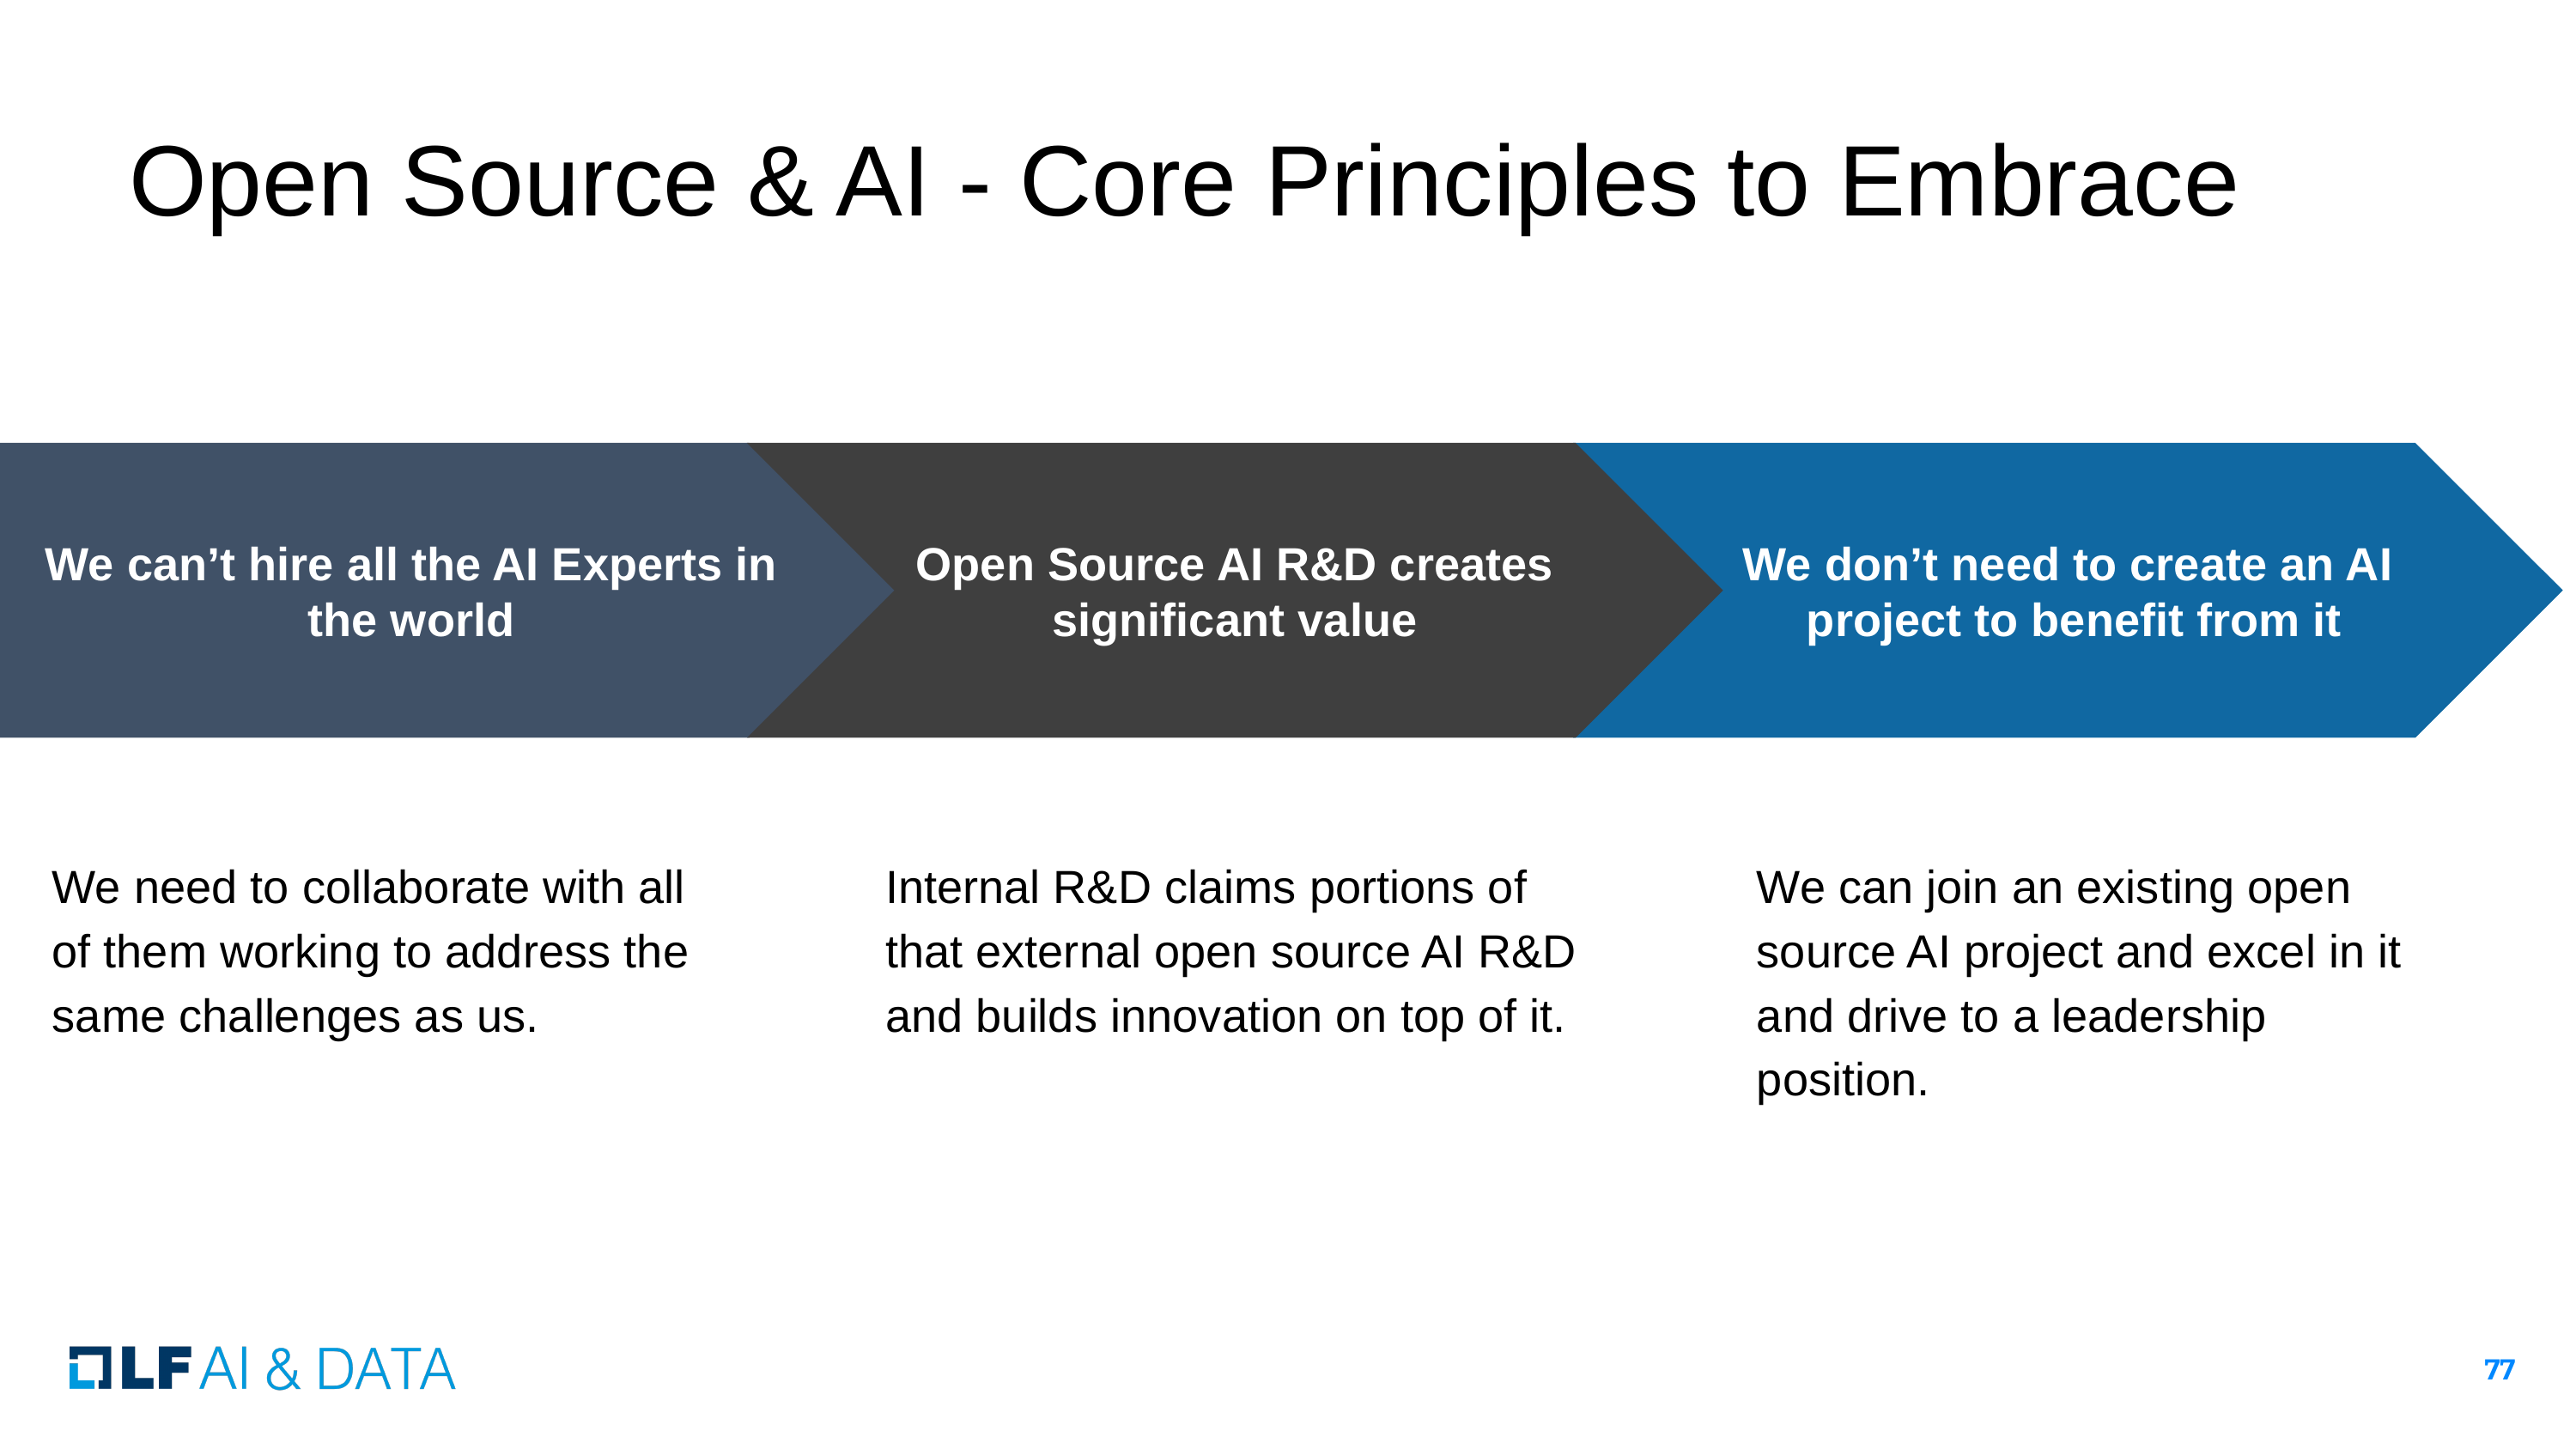

# Open Source & AI - Core Principles to Embrace
We can’t hire all the AI Experts in the world
Open Source AI R&D creates significant value
We don’t need to create an AI  project to benefit from it
We need to collaborate with all of them working to address the same challenges as us.
We can join an existing open source AI project and excel in it and drive to a leadership position.
Internal R&D claims portions of that external open source AI R&D and builds innovation on top of it.
77